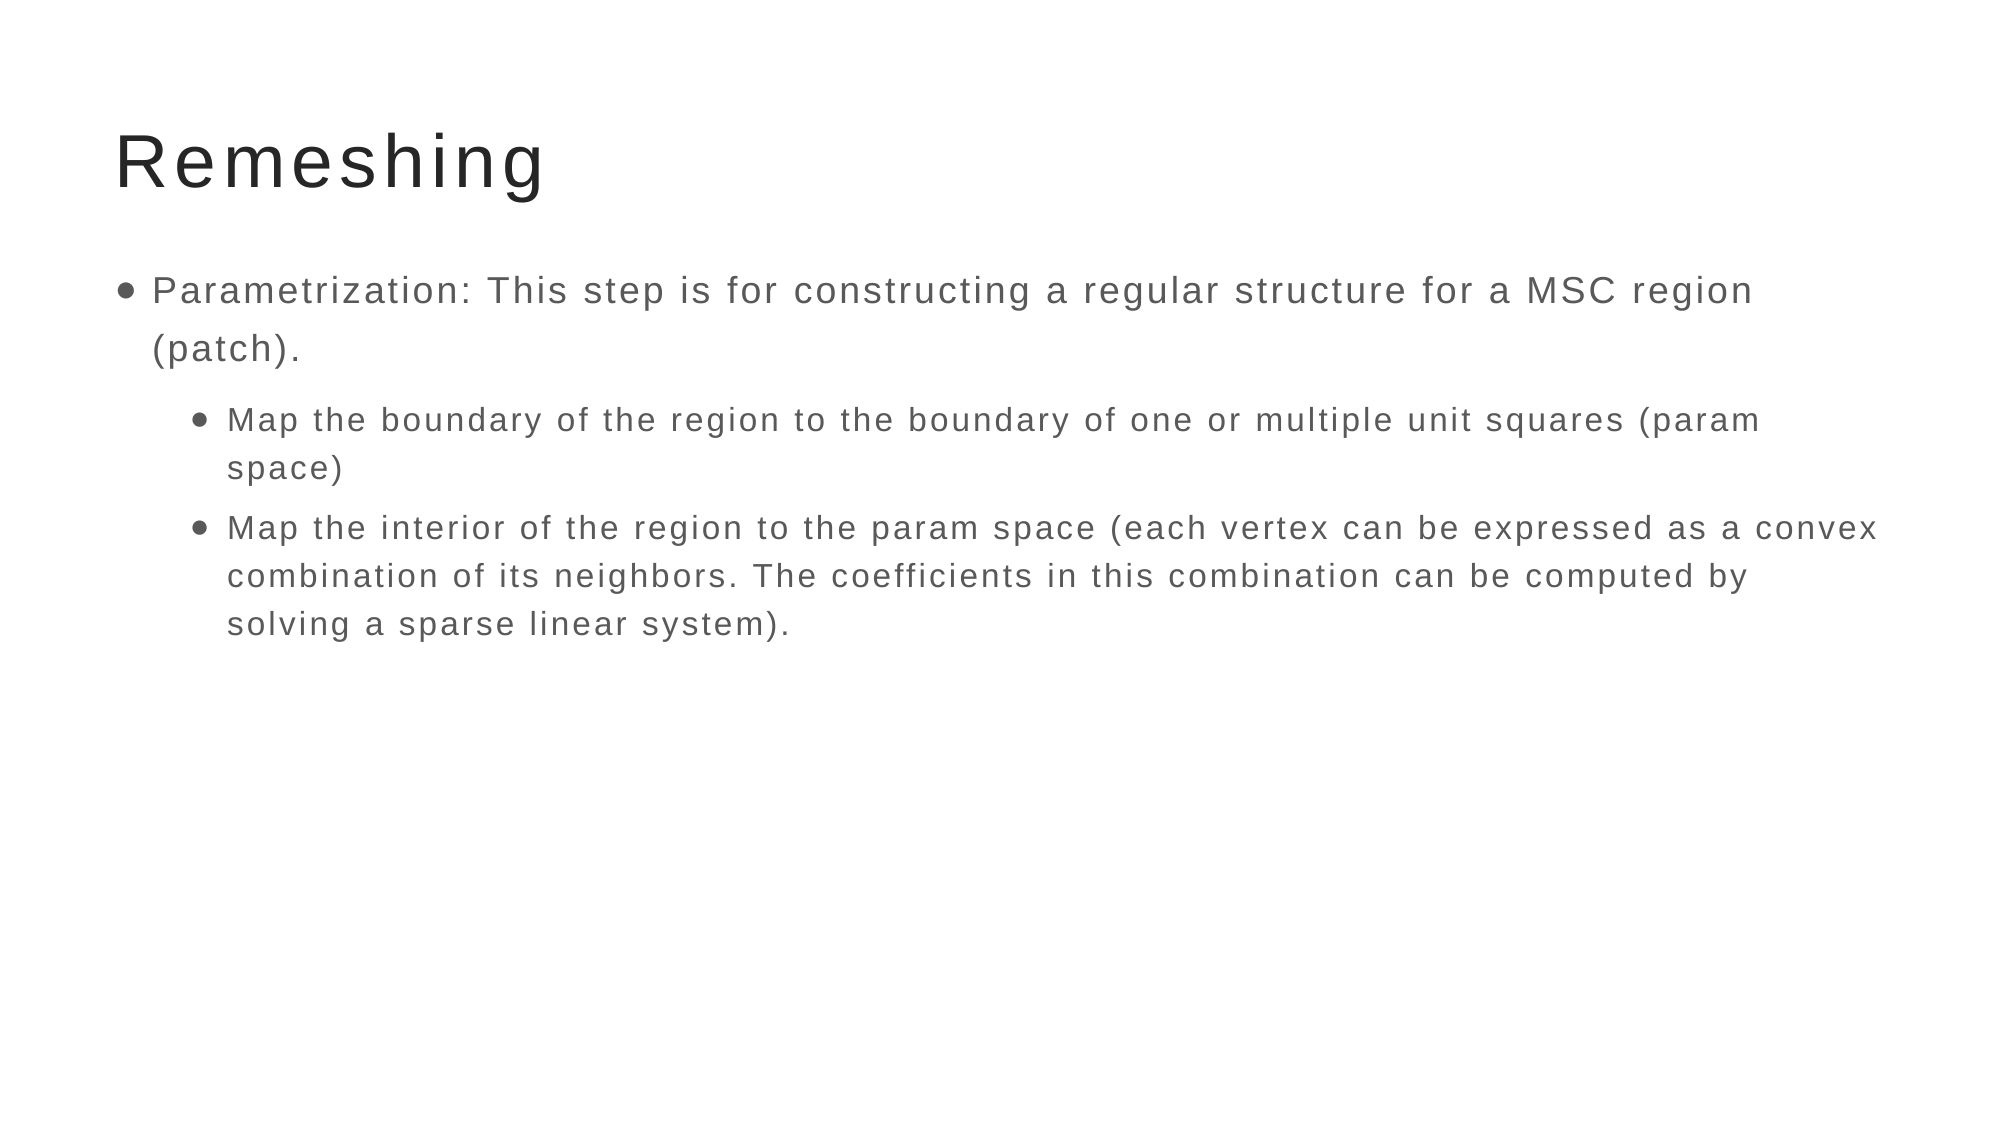

# Remeshing
Parametrization: This step is for constructing a regular structure for a MSC region (patch).
Map the boundary of the region to the boundary of one or multiple unit squares (param space)
Map the interior of the region to the param space (each vertex can be expressed as a convex combination of its neighbors. The coefficients in this combination can be computed by solving a sparse linear system).